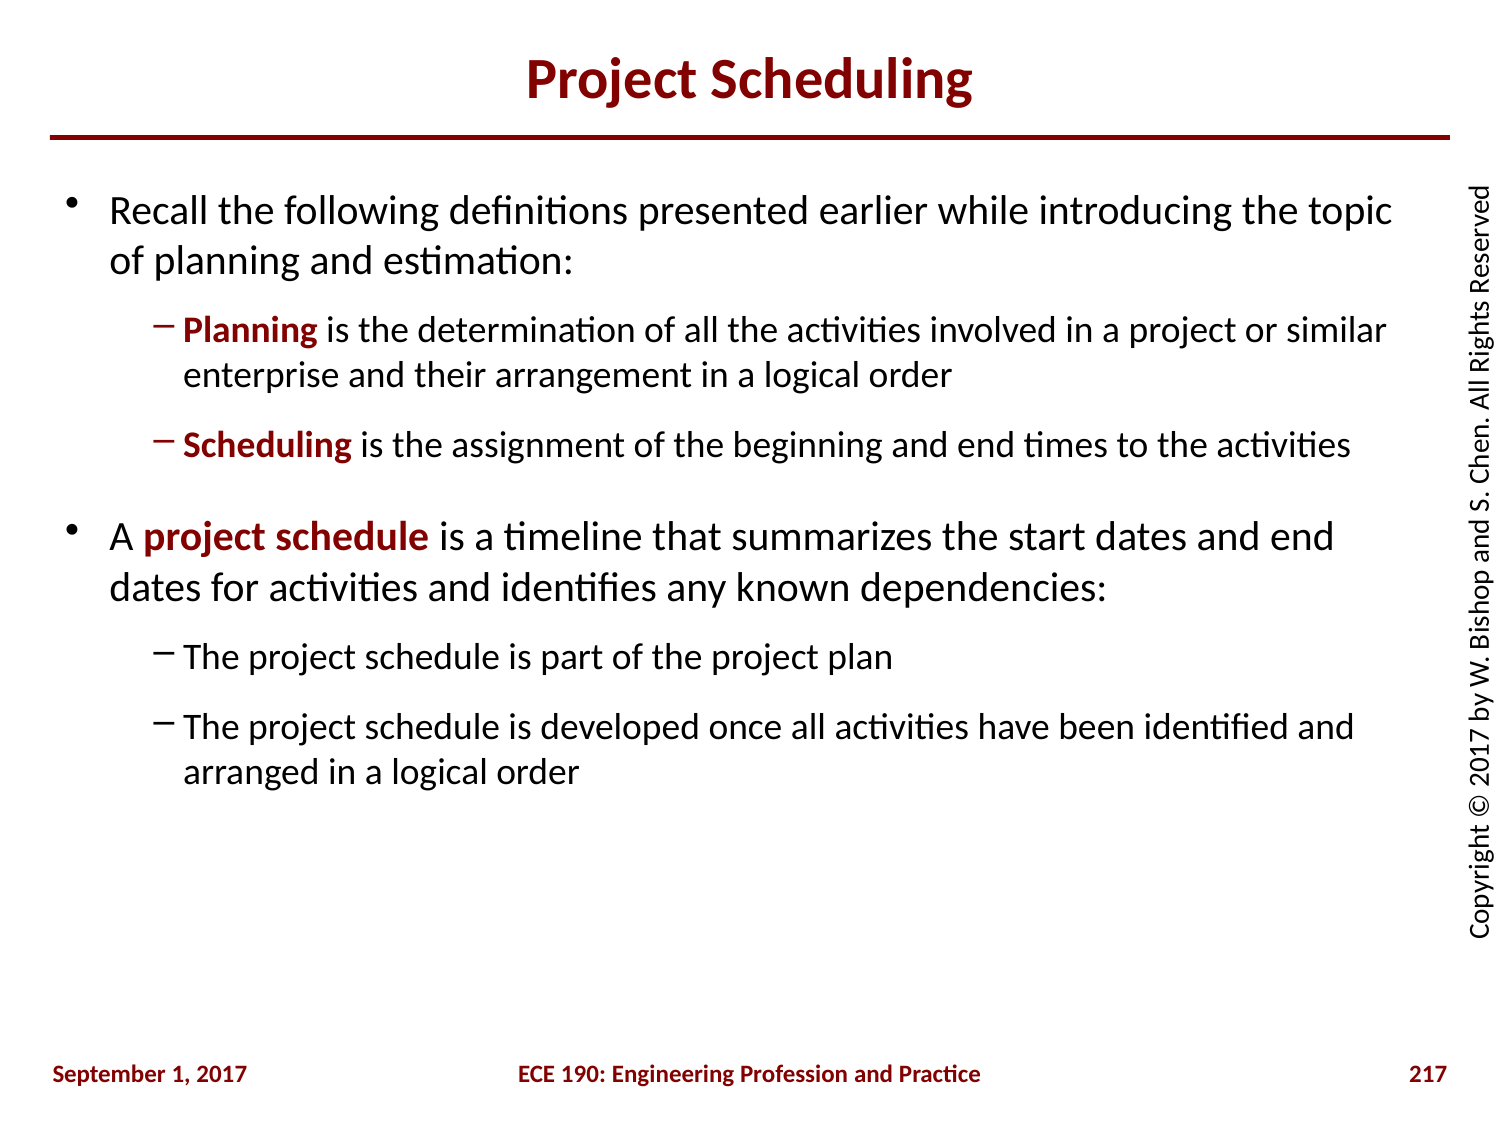

# Project Scheduling
Recall the following definitions presented earlier while introducing the topic of planning and estimation:
Planning is the determination of all the activities involved in a project or similar enterprise and their arrangement in a logical order
Scheduling is the assignment of the beginning and end times to the activities
A project schedule is a timeline that summarizes the start dates and end dates for activities and identifies any known dependencies:
The project schedule is part of the project plan
The project schedule is developed once all activities have been identified and arranged in a logical order

September 1, 2017
ECE 190: Engineering Profession and Practice
217